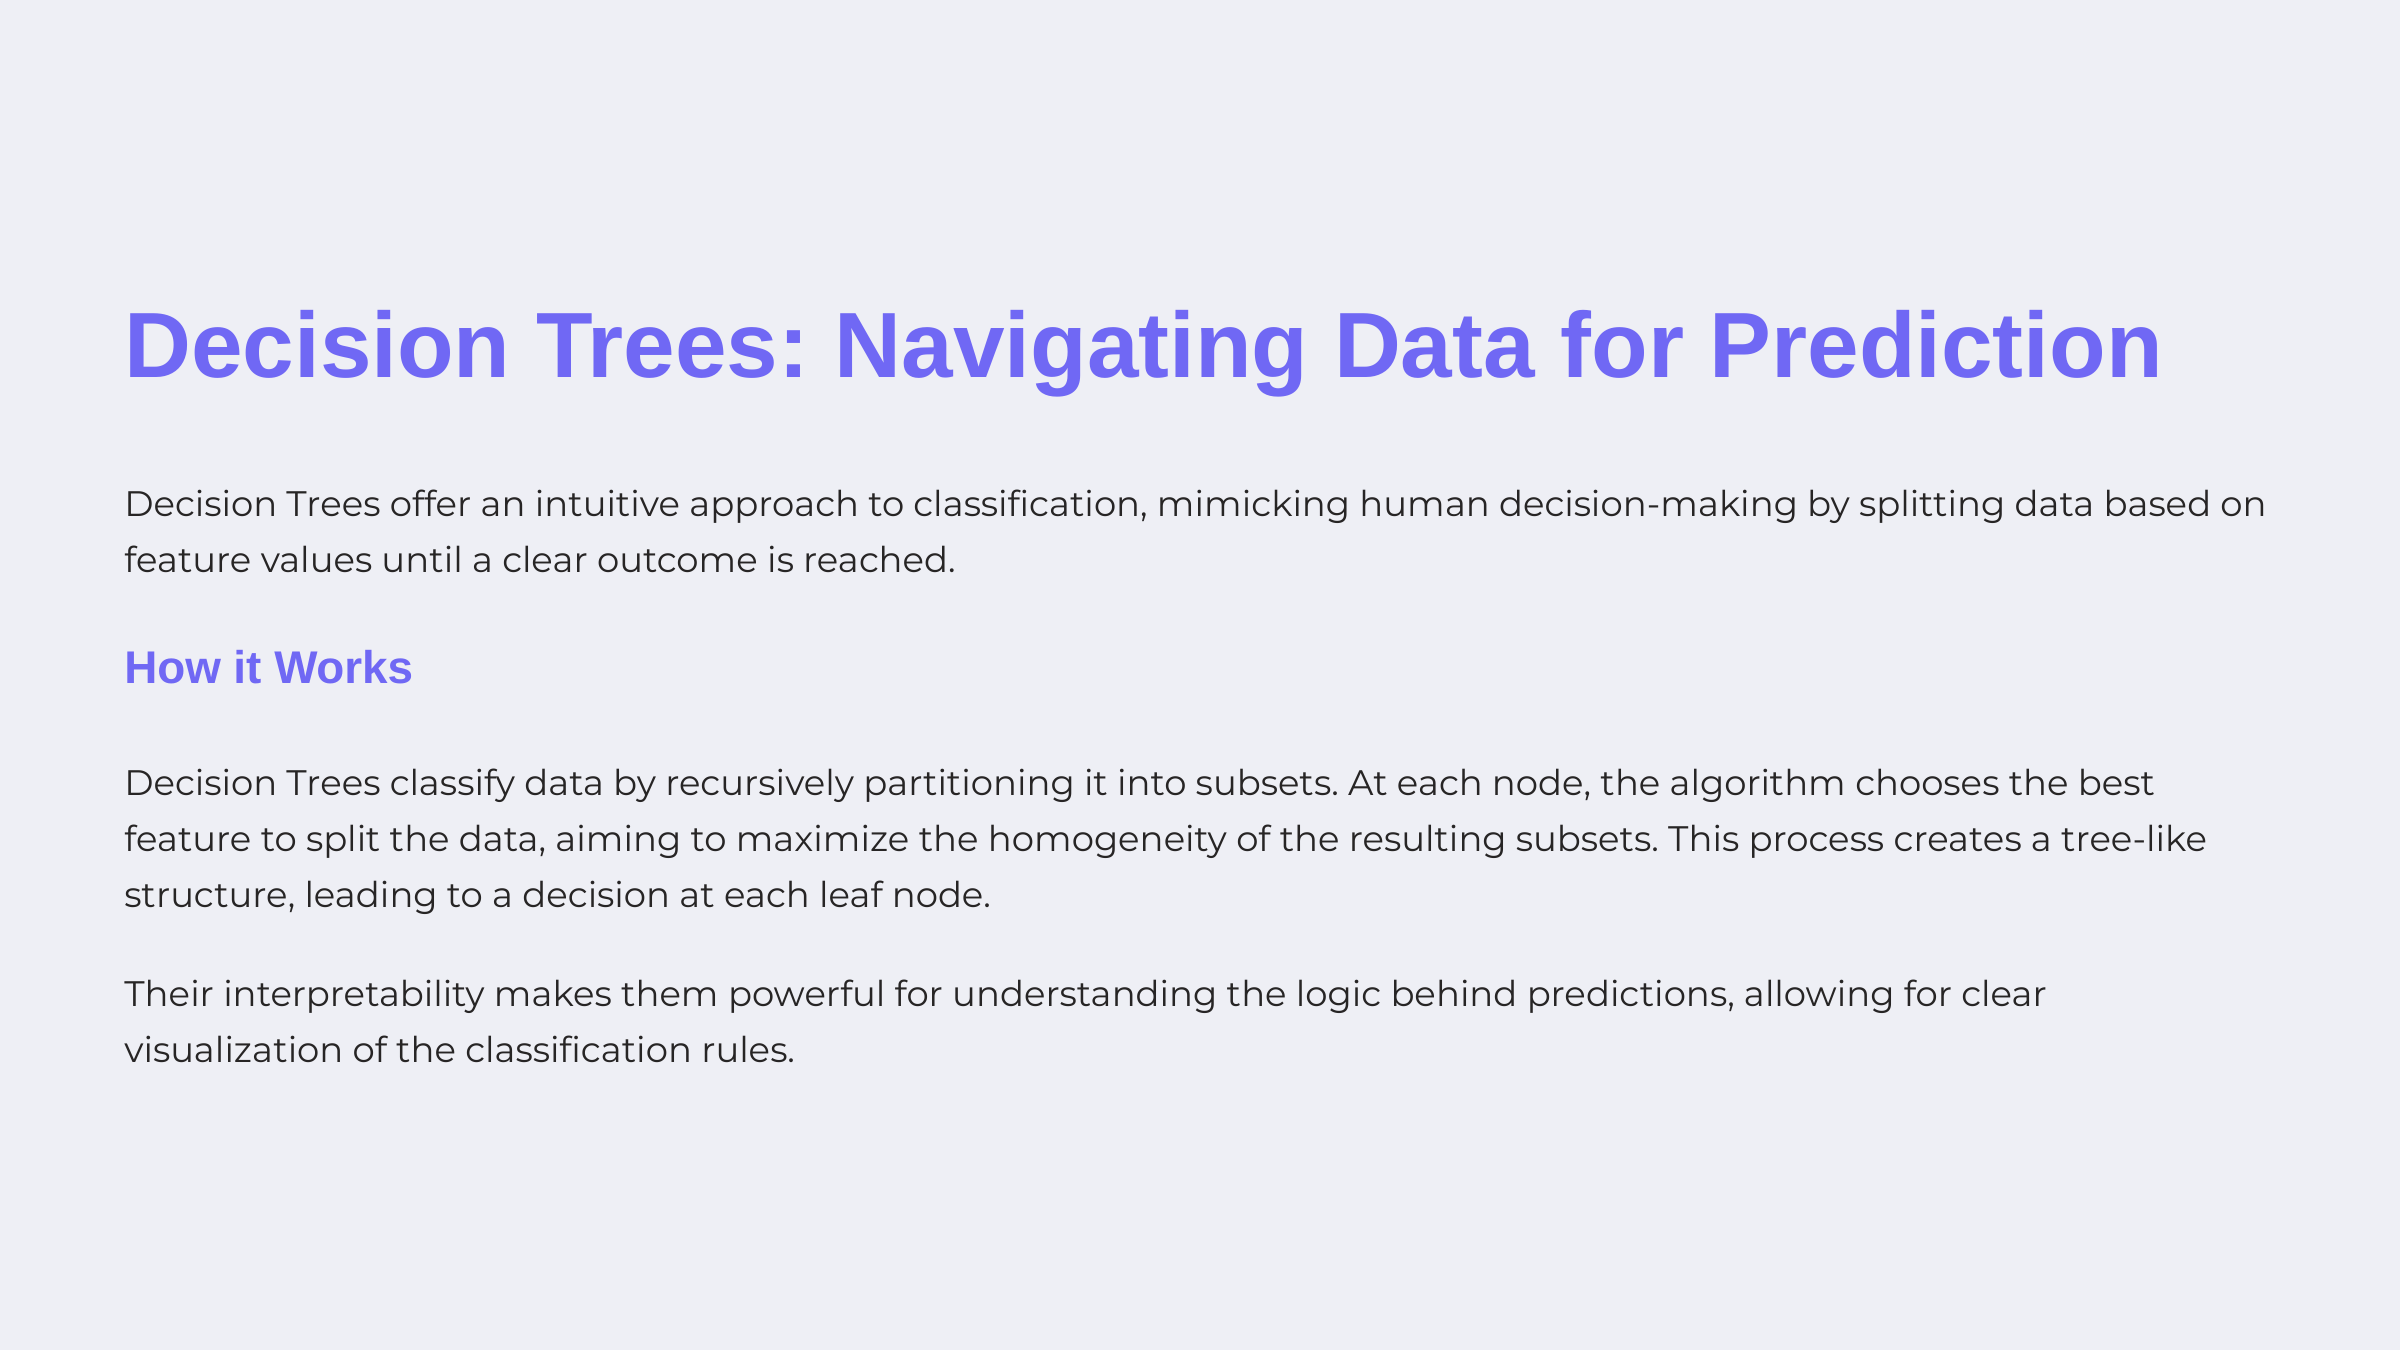

Decision Trees: Navigating Data for Prediction
Decision Trees offer an intuitive approach to classification, mimicking human decision-making by splitting data based on feature values until a clear outcome is reached.
How it Works
Decision Trees classify data by recursively partitioning it into subsets. At each node, the algorithm chooses the best feature to split the data, aiming to maximize the homogeneity of the resulting subsets. This process creates a tree-like structure, leading to a decision at each leaf node.
Their interpretability makes them powerful for understanding the logic behind predictions, allowing for clear visualization of the classification rules.